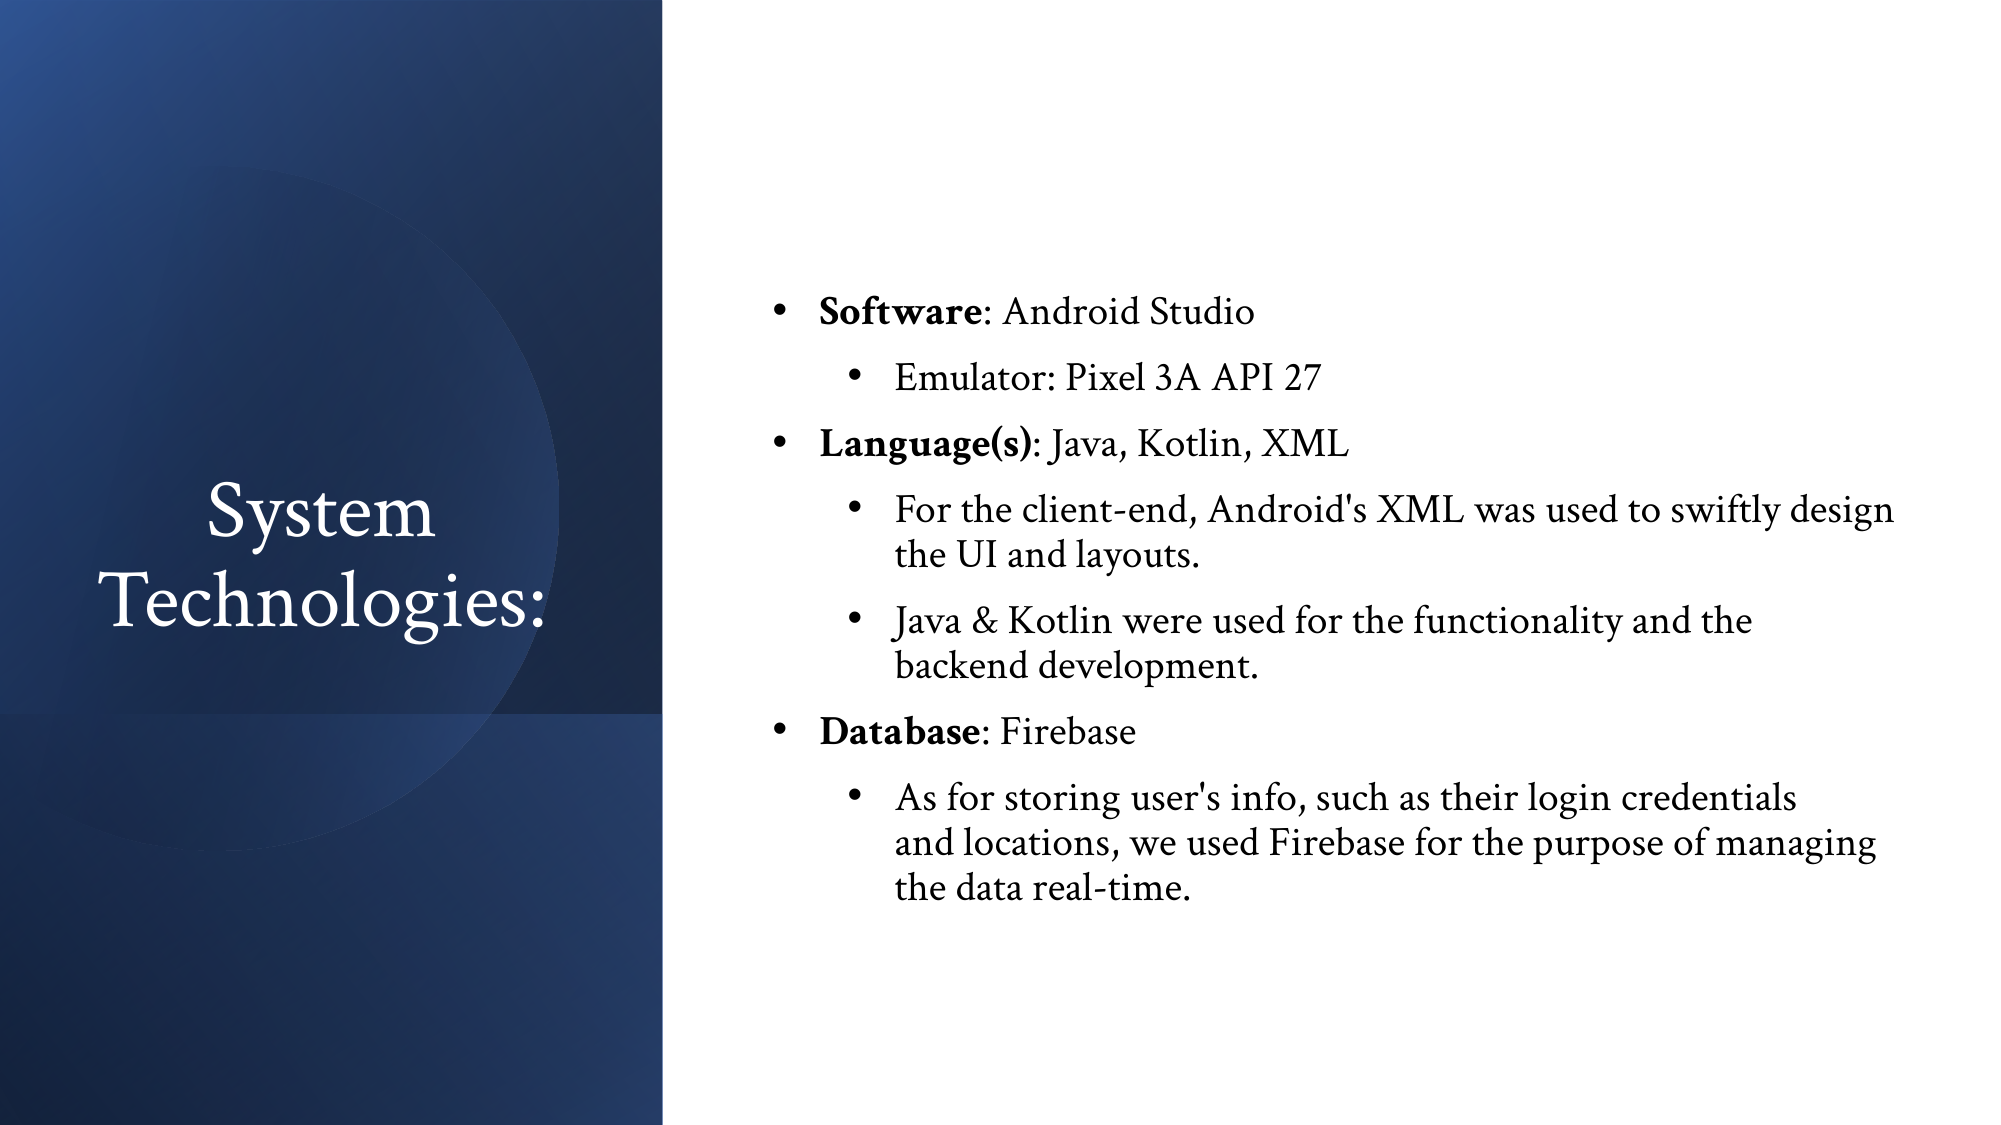

# System Technologies:

Software: Android Studio
Emulator: Pixel 3A API 27
Language(s): Java, Kotlin, XML
For the client-end, Android's XML was used to swiftly design the UI and layouts.
Java & Kotlin were used for the functionality and the backend development.
Database: Firebase
As for storing user's info, such as their login credentials and locations, we used Firebase for the purpose of managing the data real-time.